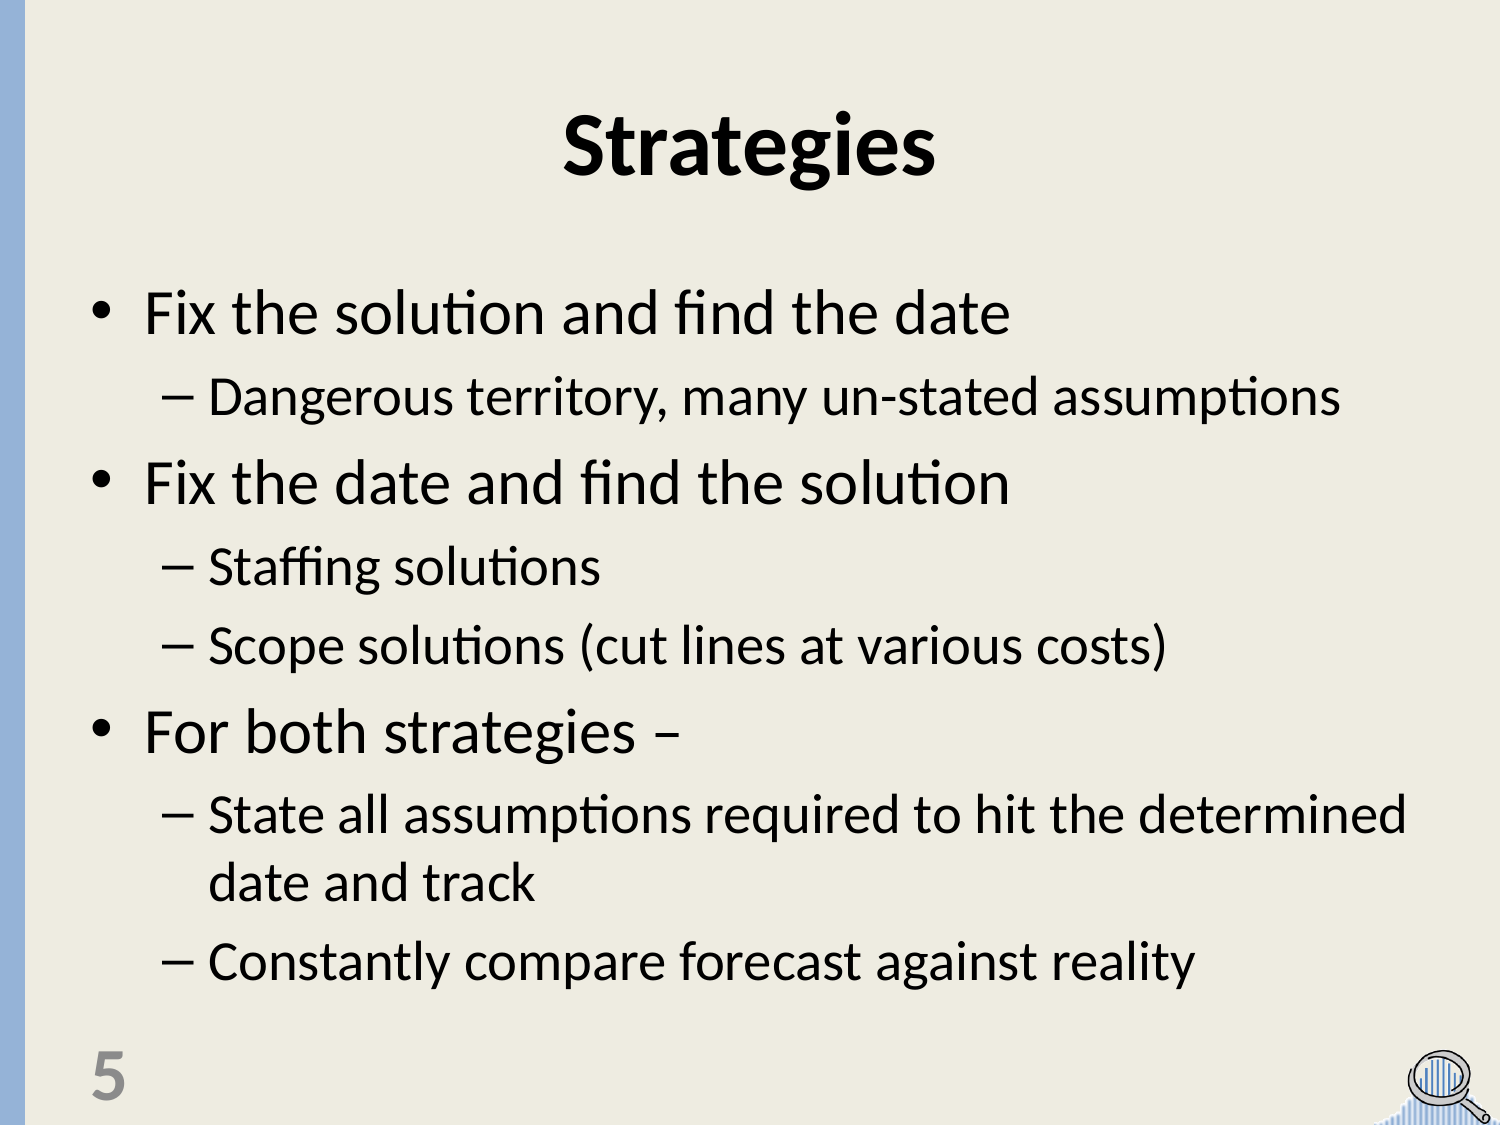

# Strategies
Fix the solution and find the date
Dangerous territory, many un-stated assumptions
Fix the date and find the solution
Staffing solutions
Scope solutions (cut lines at various costs)
For both strategies –
State all assumptions required to hit the determined date and track
Constantly compare forecast against reality
5